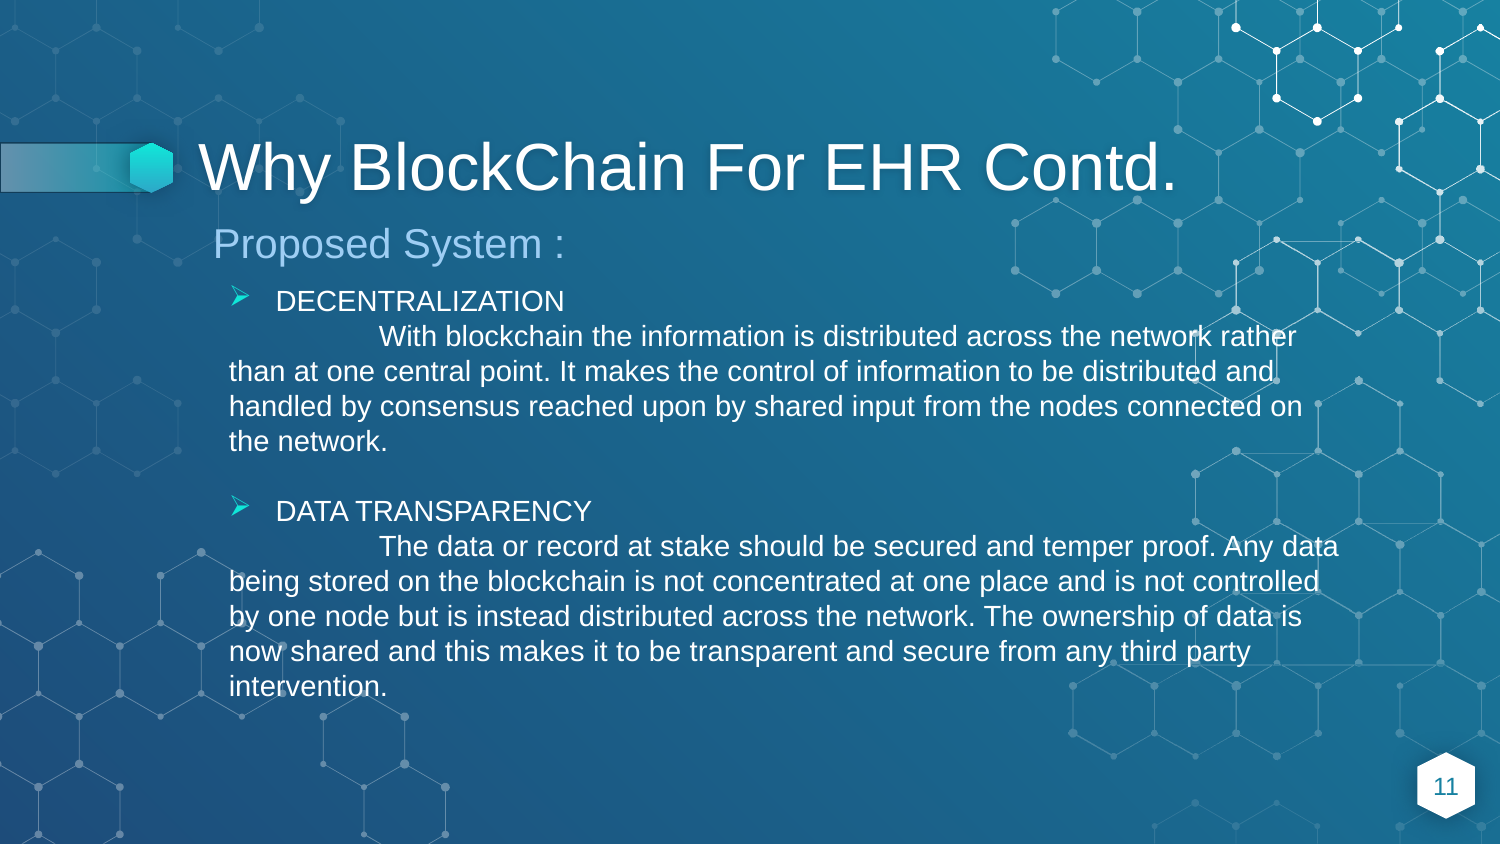

# Why BlockChain For EHR Contd.
Proposed System :
DECENTRALIZATION
	With blockchain the information is distributed across the network rather than at one central point. It makes the control of information to be distributed and handled by consensus reached upon by shared input from the nodes connected on the network.

DATA TRANSPARENCY
	The data or record at stake should be secured and temper proof. Any data being stored on the blockchain is not concentrated at one place and is not controlled by one node but is instead distributed across the network. The ownership of data is now shared and this makes it to be transparent and secure from any third party intervention.
11